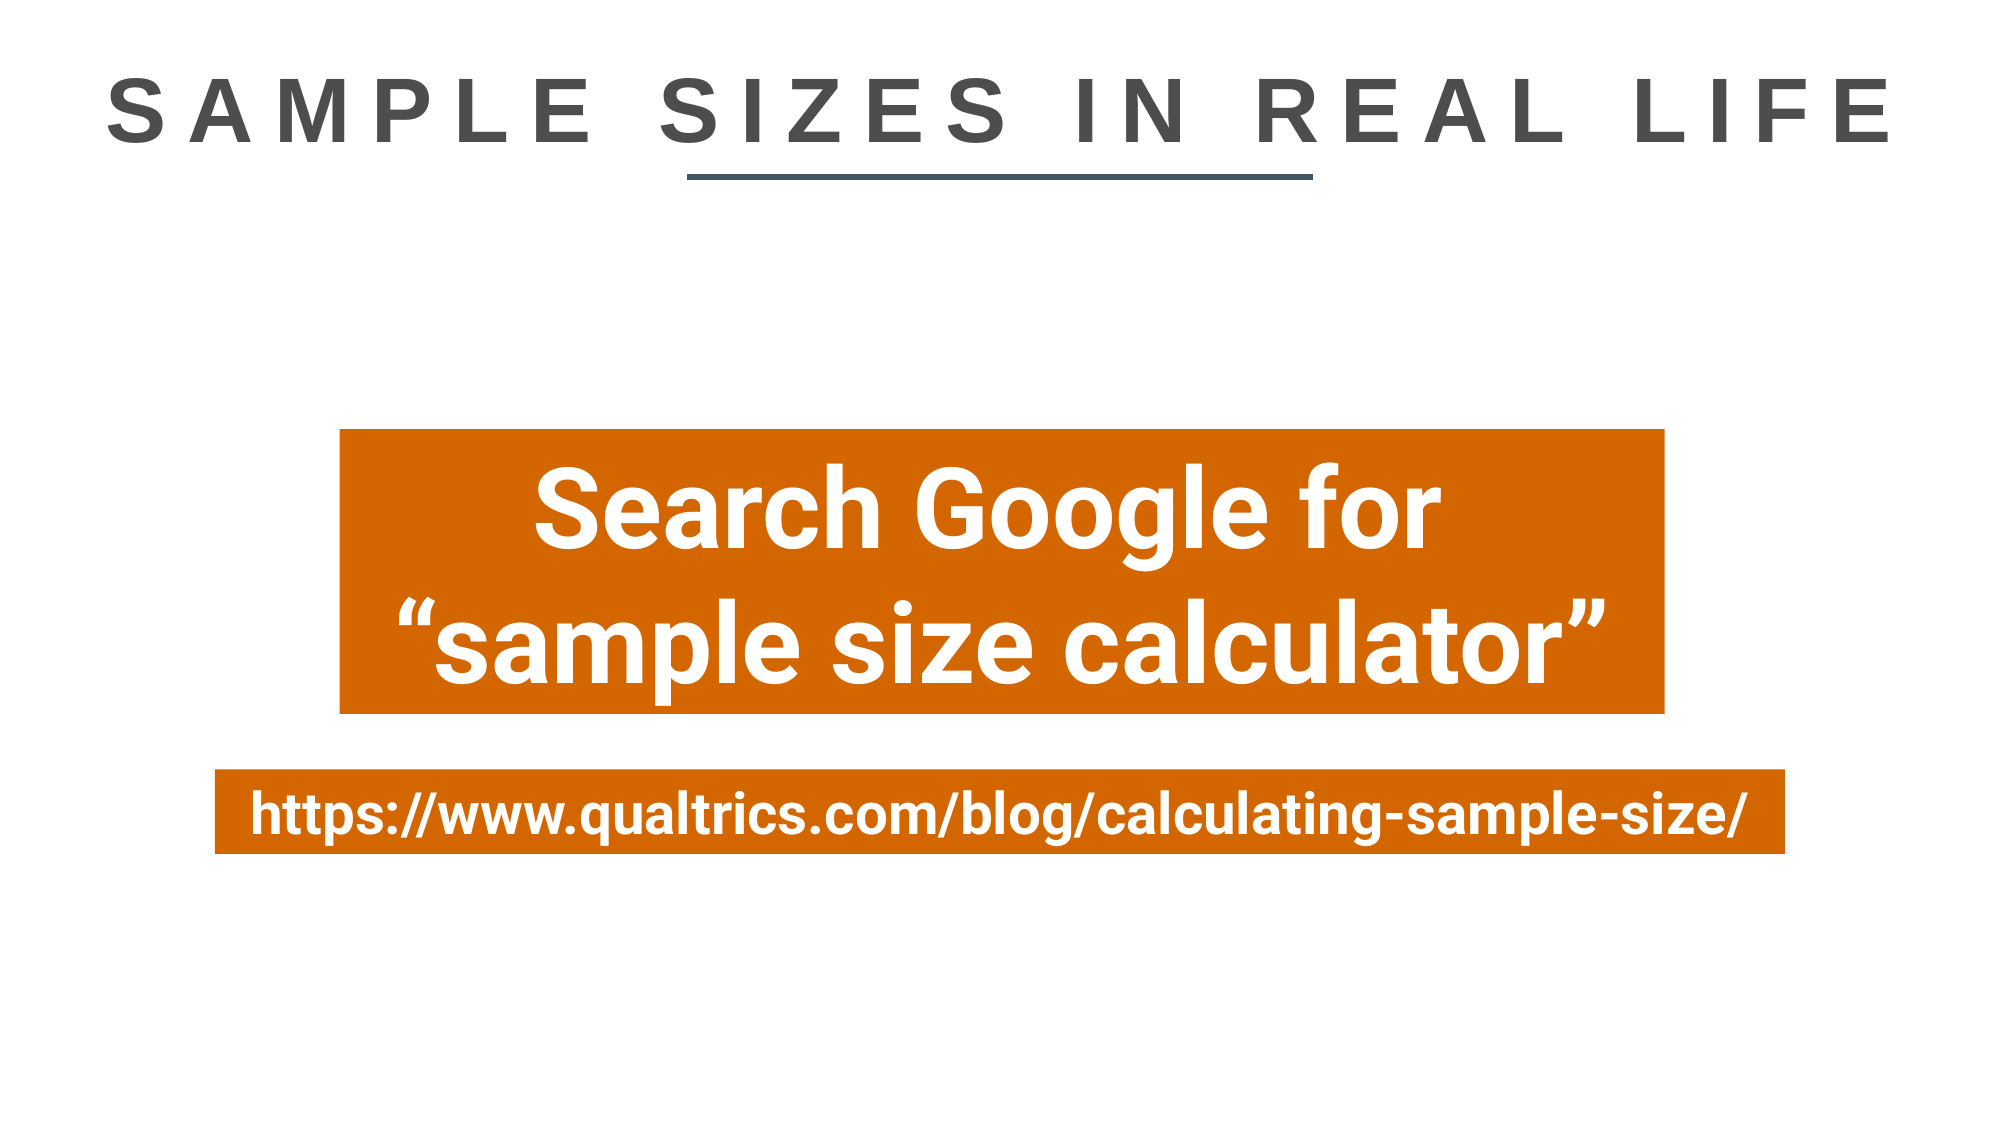

# SAMPLE SIZES IN REAL LIFE
Search Google for
“sample size calculator”
https://www.qualtrics.com/blog/calculating-sample-size/